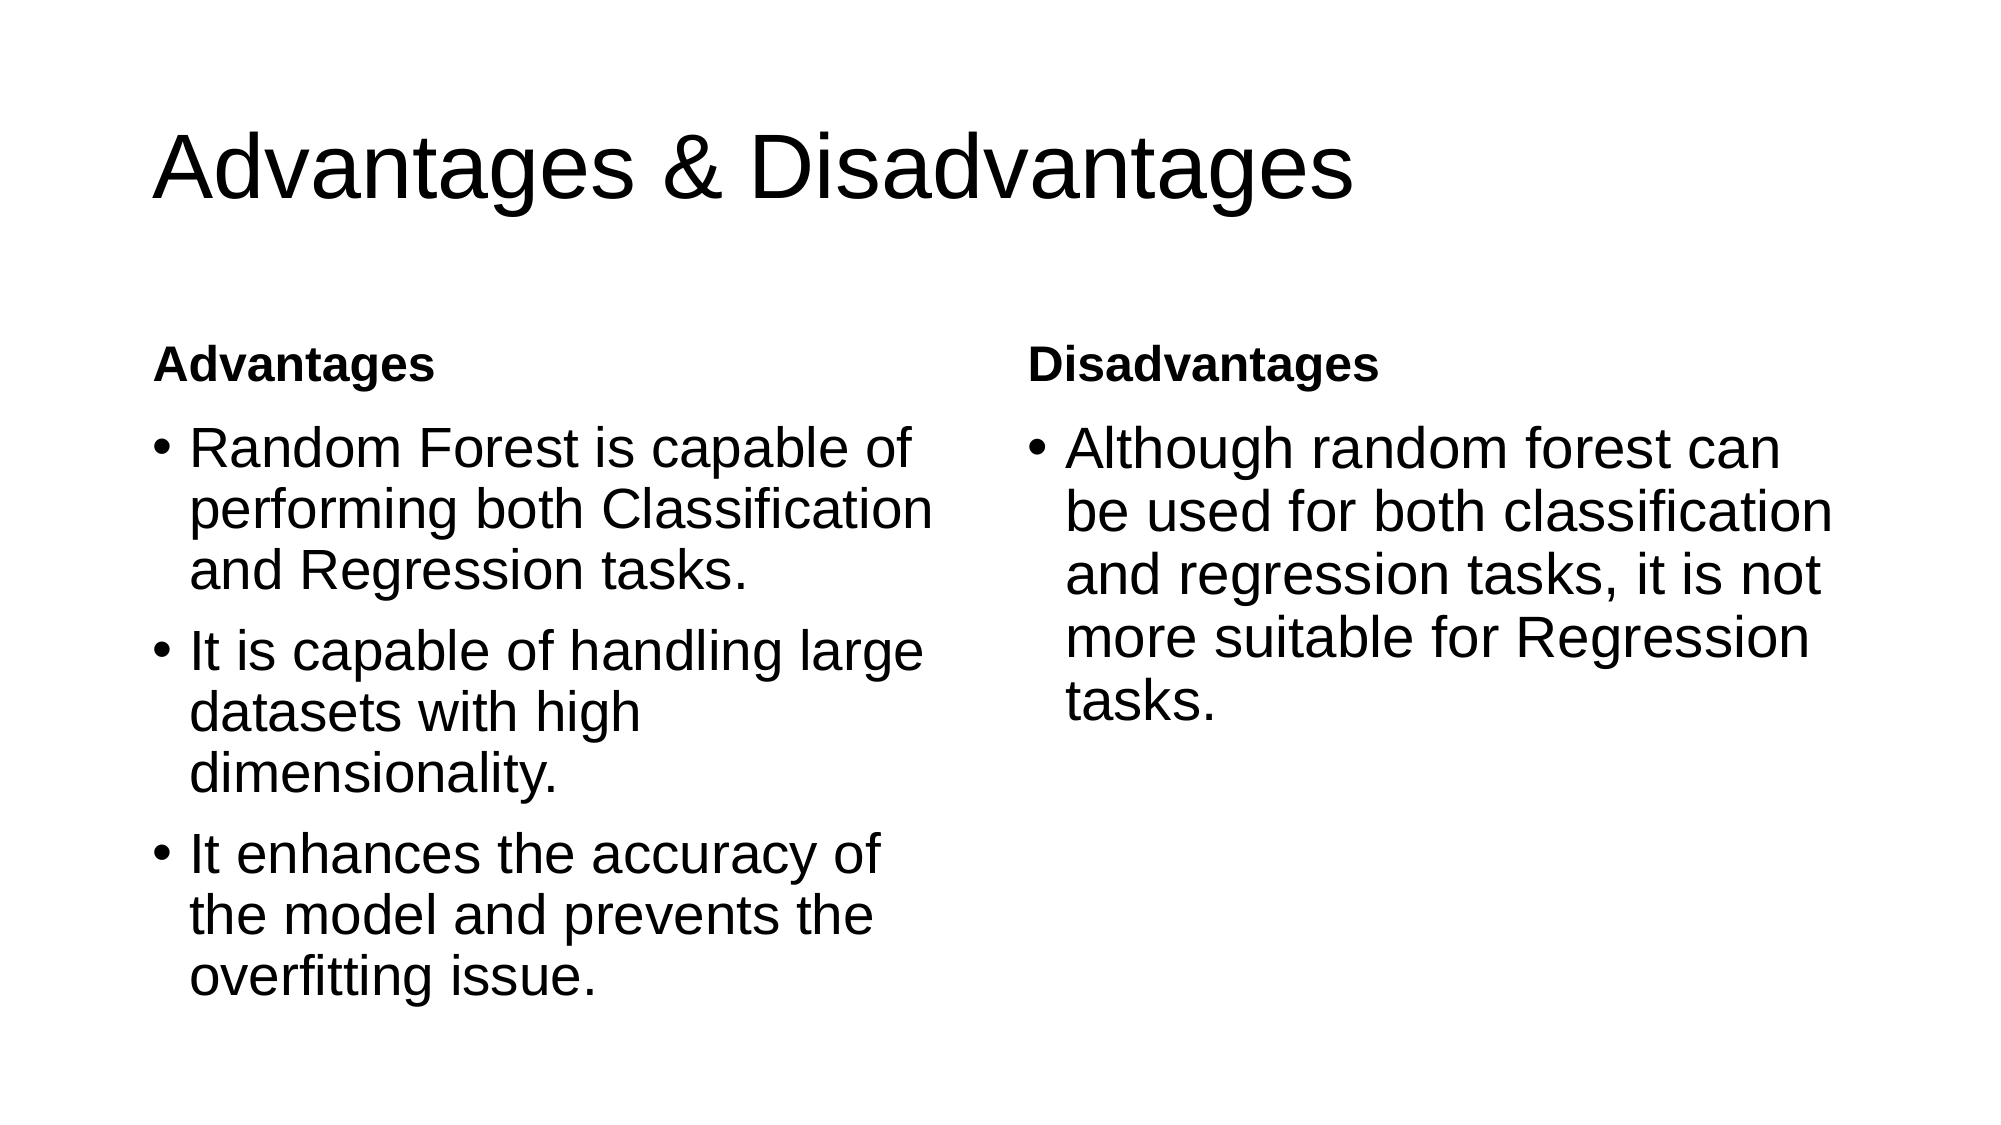

# Advantages & Disadvantages
Advantages
Disadvantages
Random Forest is capable of performing both Classification and Regression tasks.
It is capable of handling large datasets with high dimensionality.
It enhances the accuracy of the model and prevents the overfitting issue.
Although random forest can be used for both classification and regression tasks, it is not more suitable for Regression tasks.